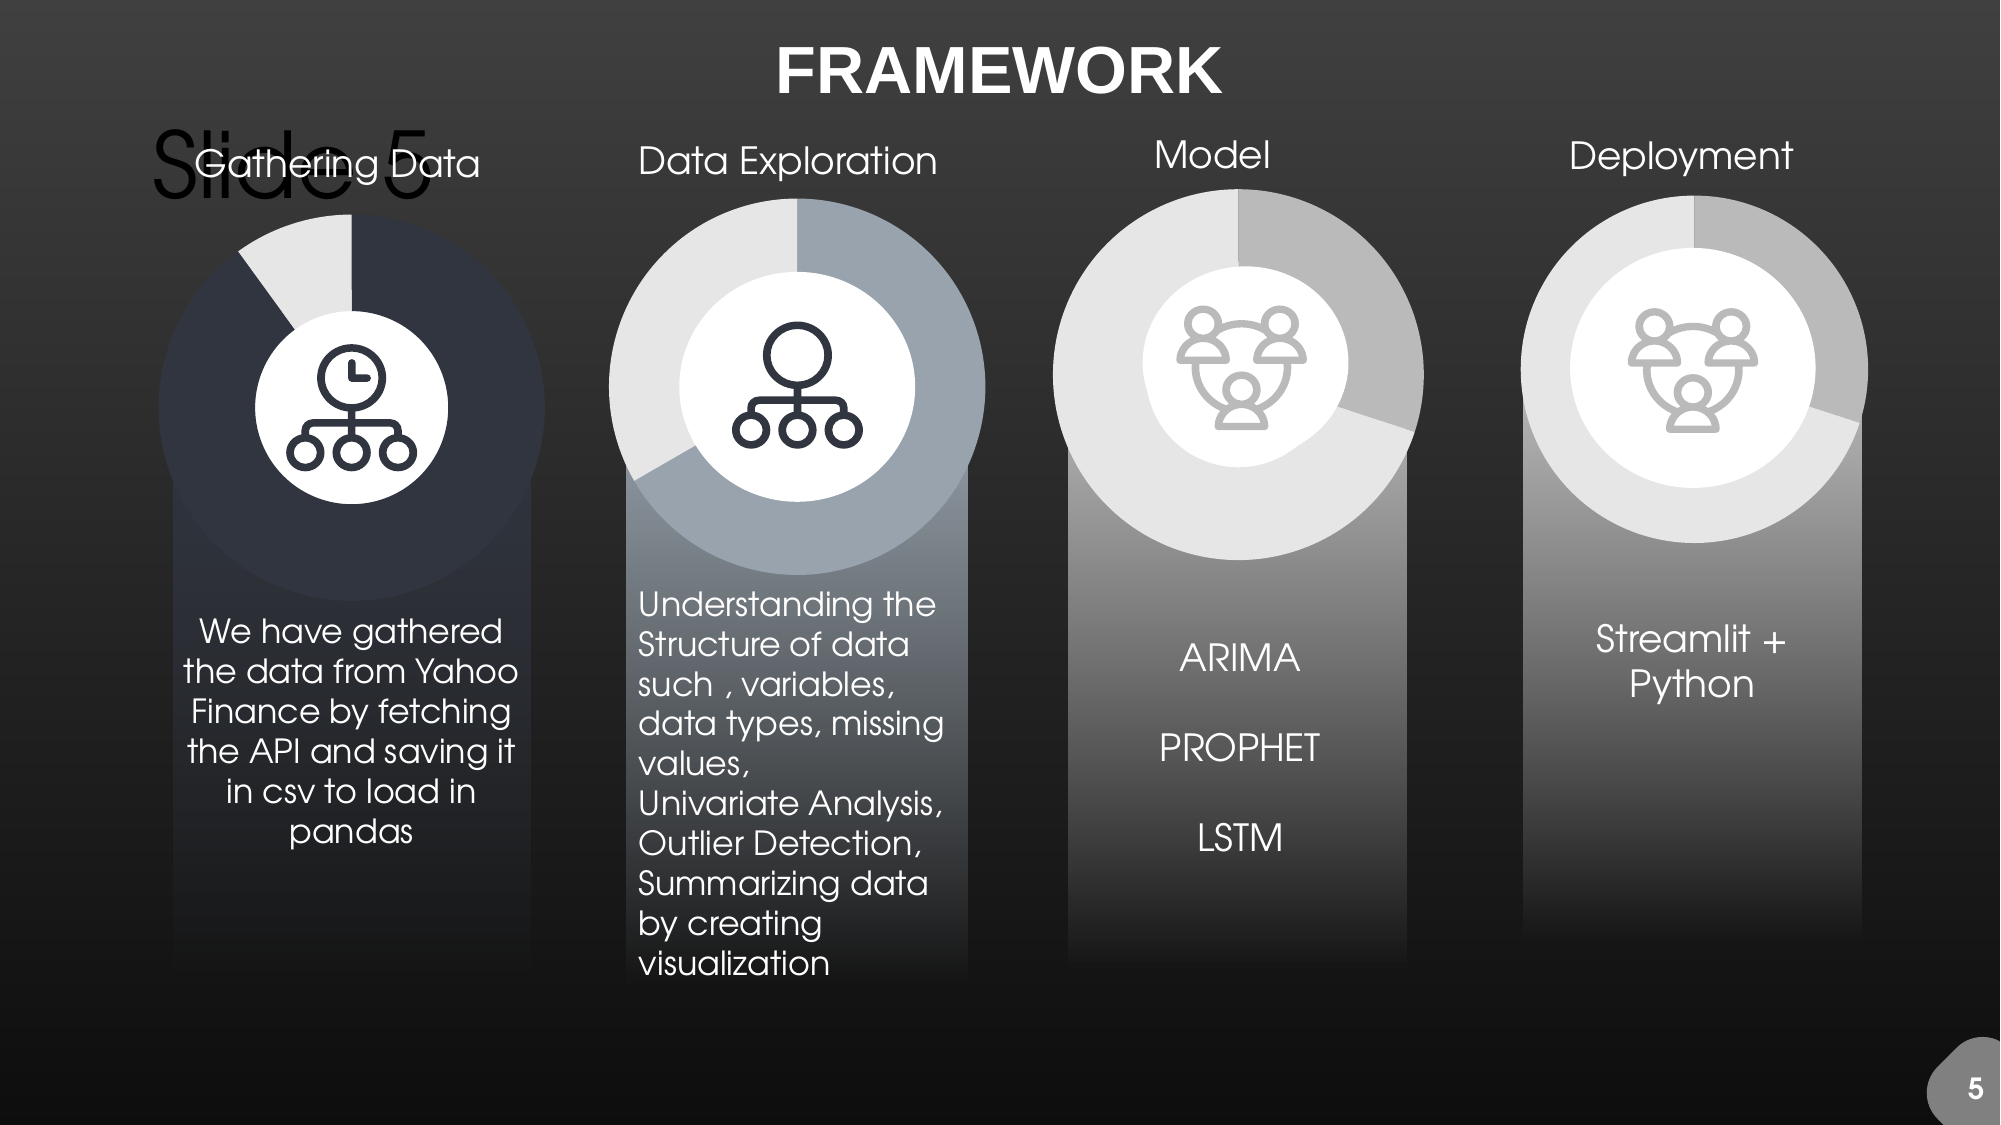

FRAMEWORK
# Slide 5
Deployment
Model
Data Exploration
Gathering Data

### Chart

| Category | Sales |
|---|---|
| 1st Qtr | 3.0 |
| 2nd Qtr | 7.0 |

### Chart

| Category | Sales |
|---|---|
| 1st Qtr | 8.0 |
| 2nd Qtr | 4.0 |

### Chart

| Category | Sales |
|---|---|
| 1st Qtr | 3.0 |
| 2nd Qtr | 7.0 |

### Chart

| Category | Sales |
|---|---|
| 1st Qtr | 9.0 |
| 2nd Qtr | 1.0 |

Streamlit + Python

Understanding the Structure of data such , variables, data types, missing values,
Univariate Analysis,
Outlier Detection,
Summarizing data by creating visualization
We have gathered the data from Yahoo Finance by fetching the API and saving it in csv to load in pandas
ARIMA

PROPHET

LSTM

5